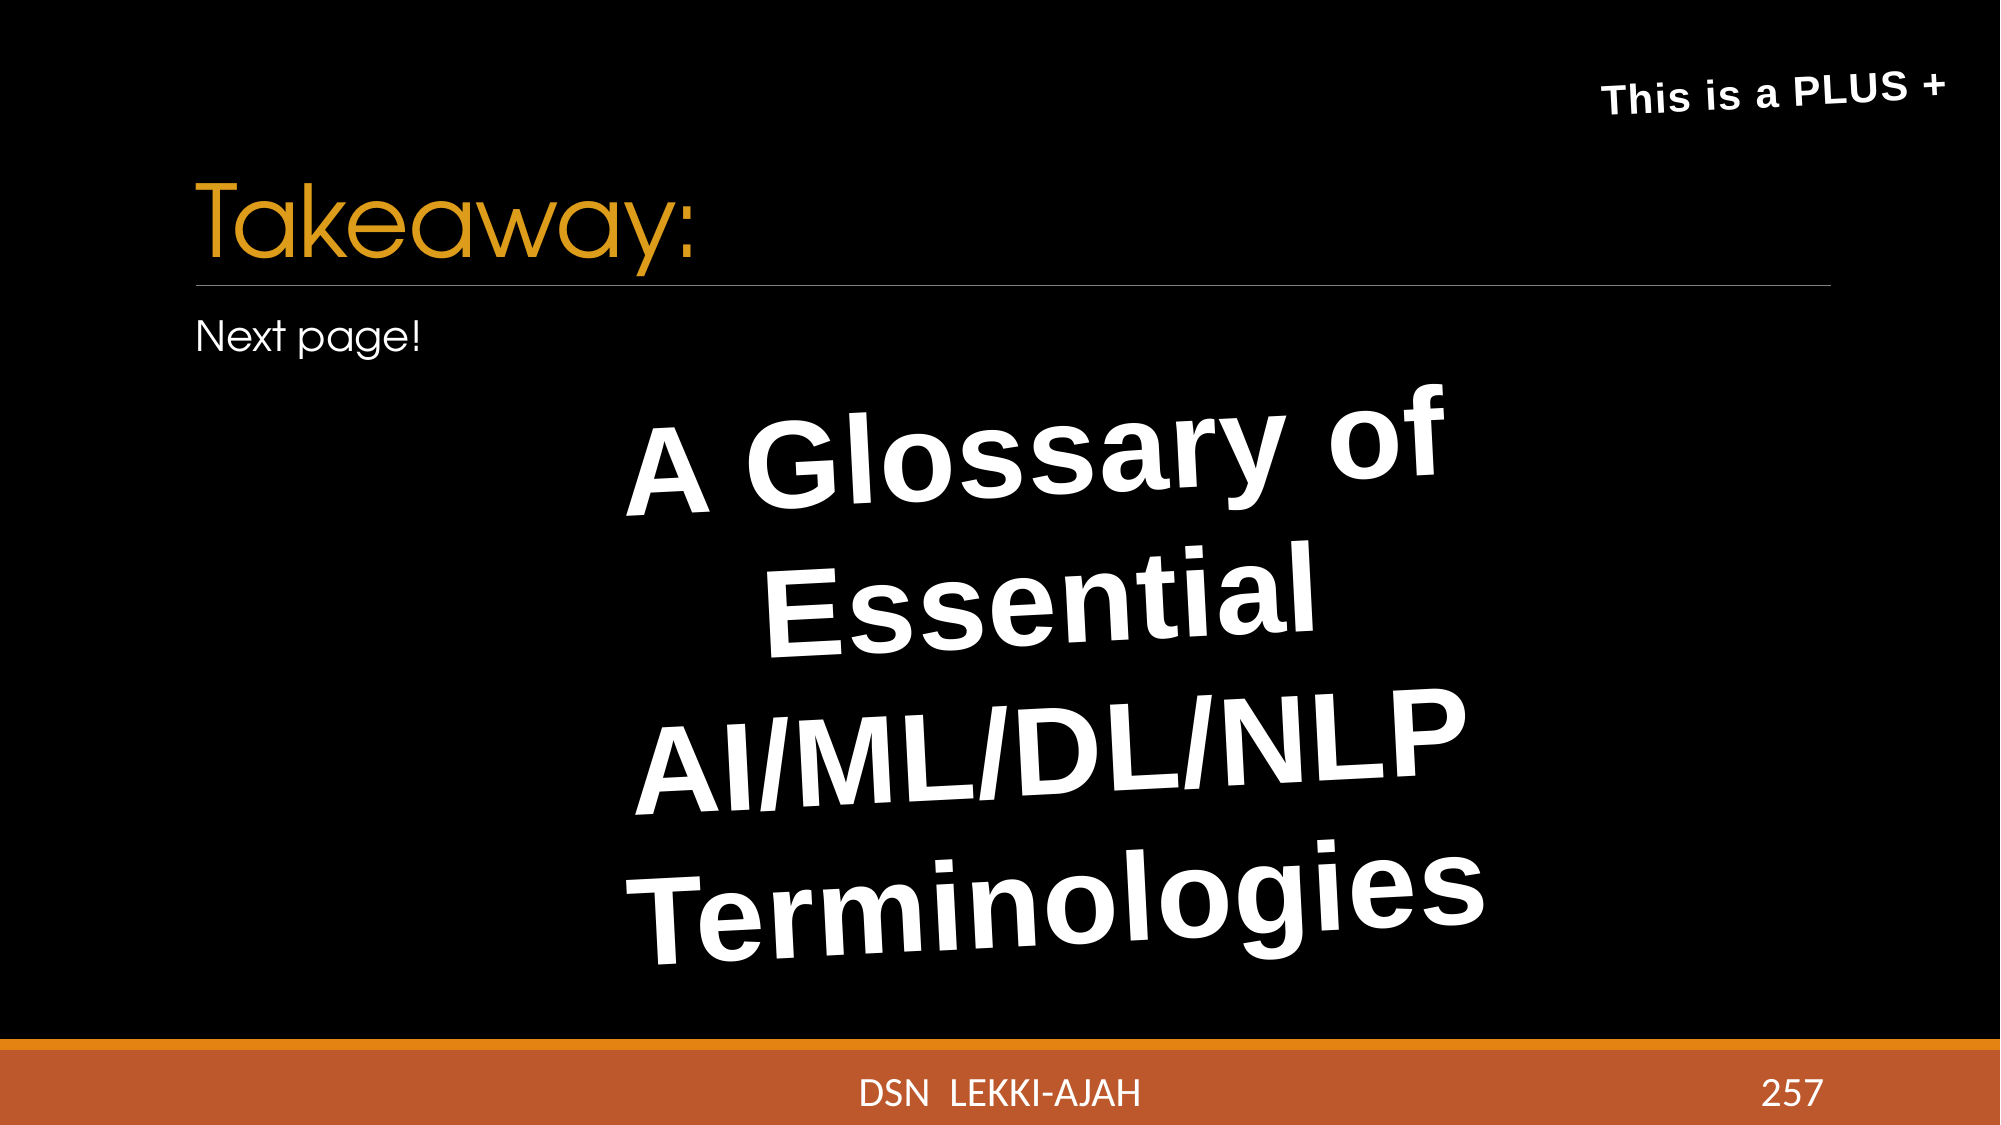

# Takeaway:
This is a PLUS +
Next page!
A Glossary of Essential AI/ML/DL/NLP Terminologies
DSN  LEKKI-AJAH
257